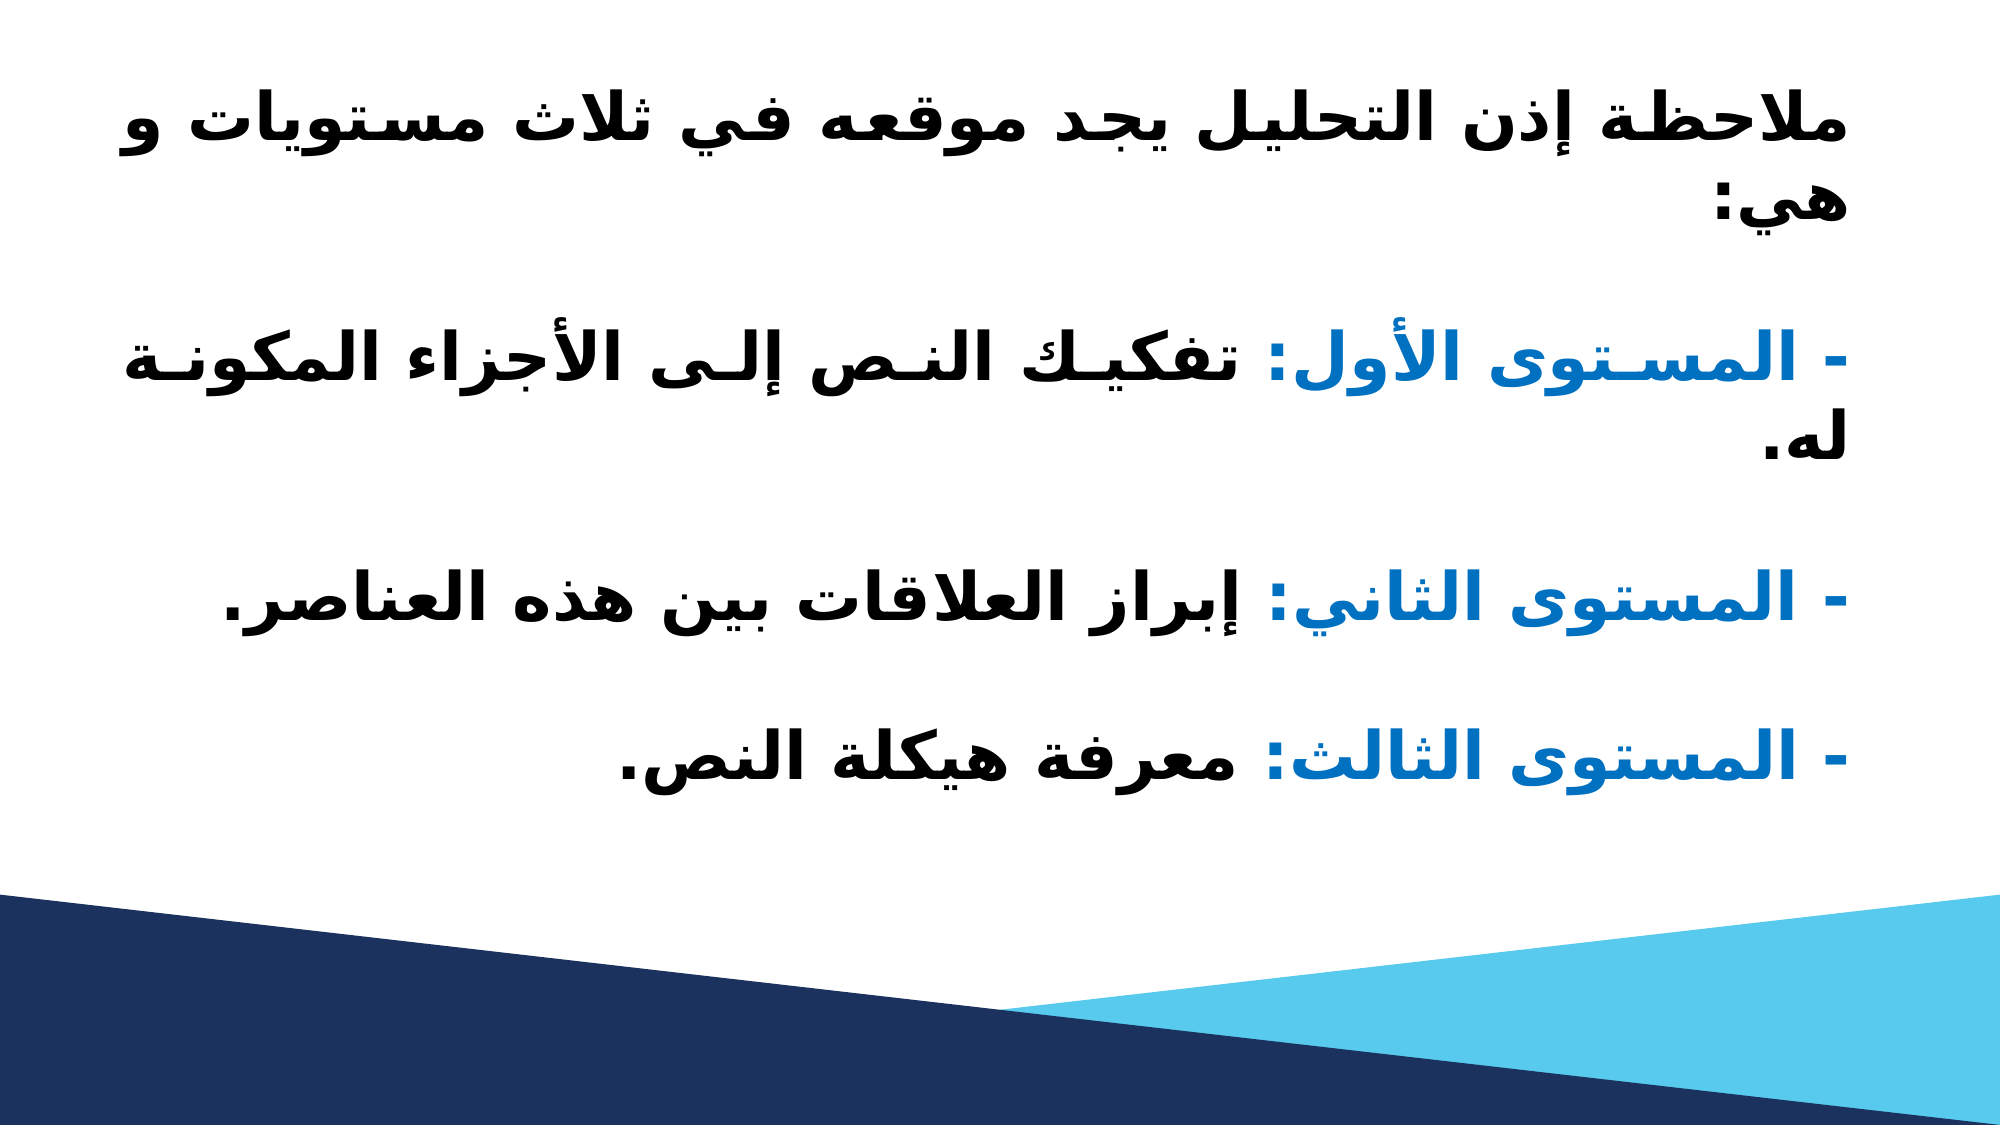

ملاحظة إذن التحليل يجد موقعه في ثلاث مستويات و هي:
- المستوى الأول: تفكيك النص إلى الأجزاء المكونة له.
- المستوى الثاني: إبراز العلاقات بين هذه العناصر.
- المستوى الثالث: معرفة هيكلة النص.